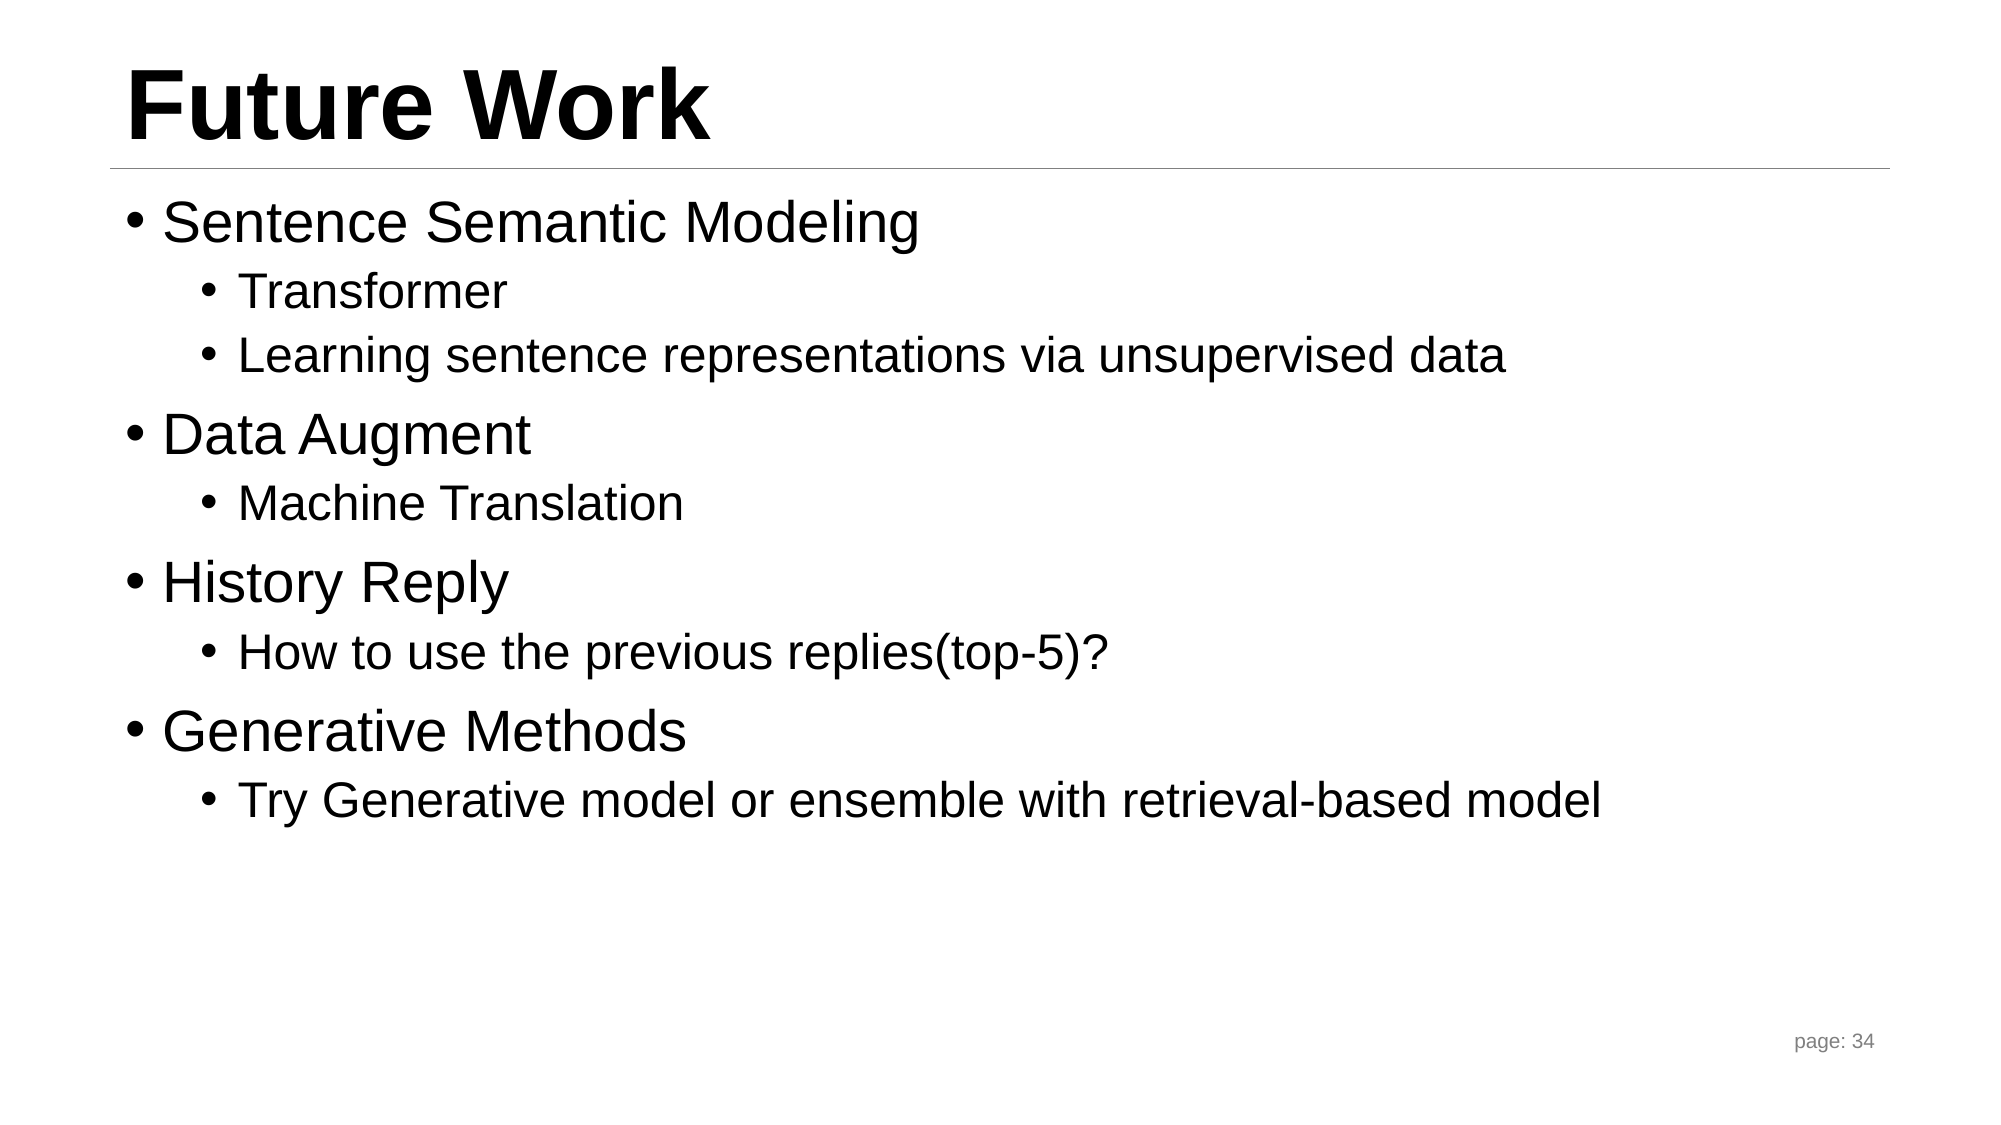

# Future Work
Sentence Semantic Modeling
Transformer
Learning sentence representations via unsupervised data
Data Augment
Machine Translation
History Reply
How to use the previous replies(top-5)?
Generative Methods
Try Generative model or ensemble with retrieval-based model

page: 34